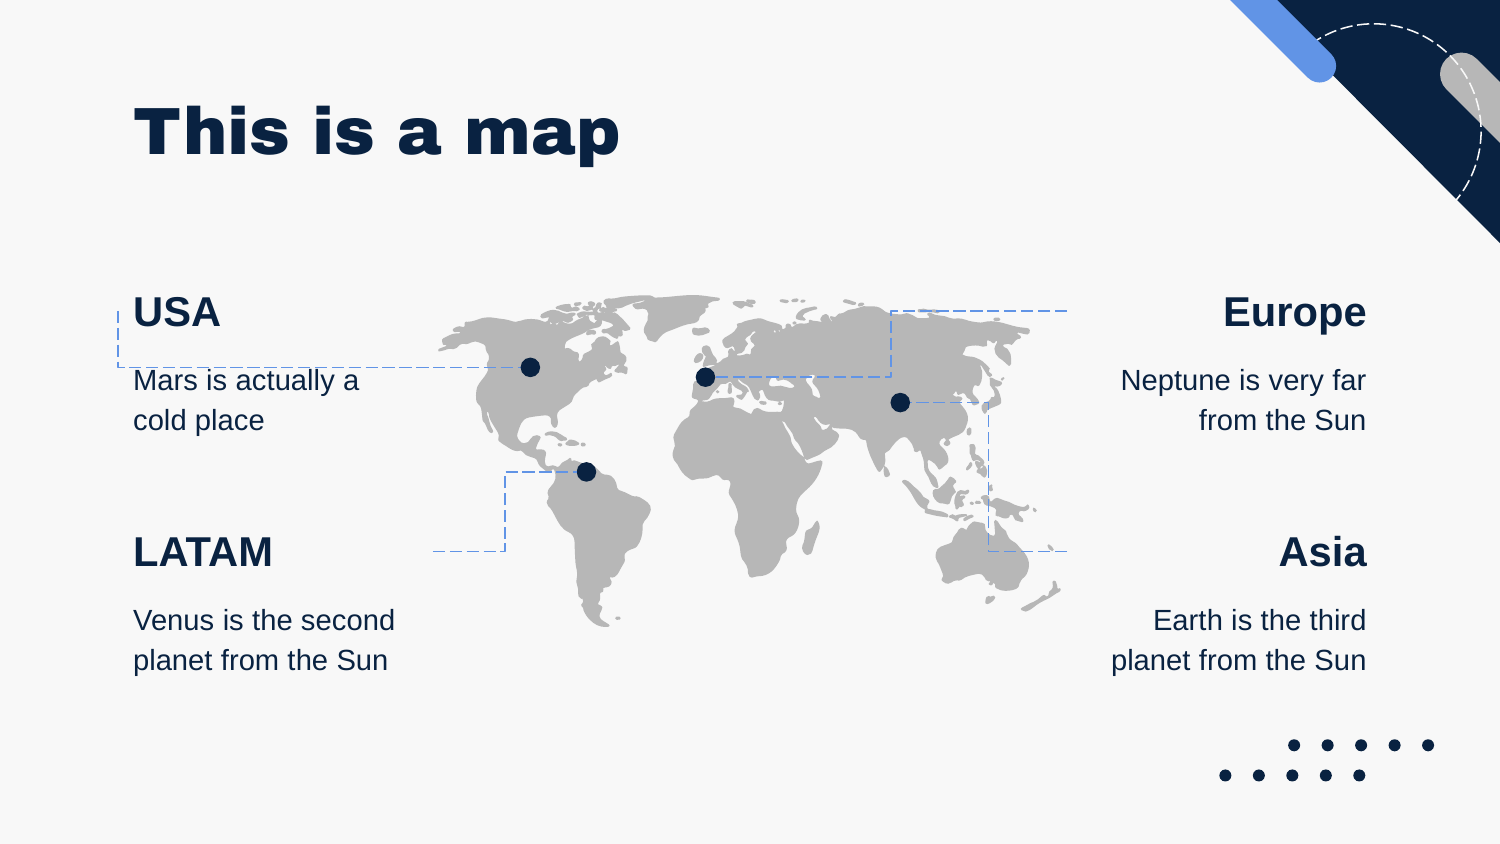

# This is a map
USA
Europe

Mars is actually a cold place
Neptune is very far from the Sun

Asia
LATAM
Venus is the second planet from the Sun

Earth is the third planet from the Sun